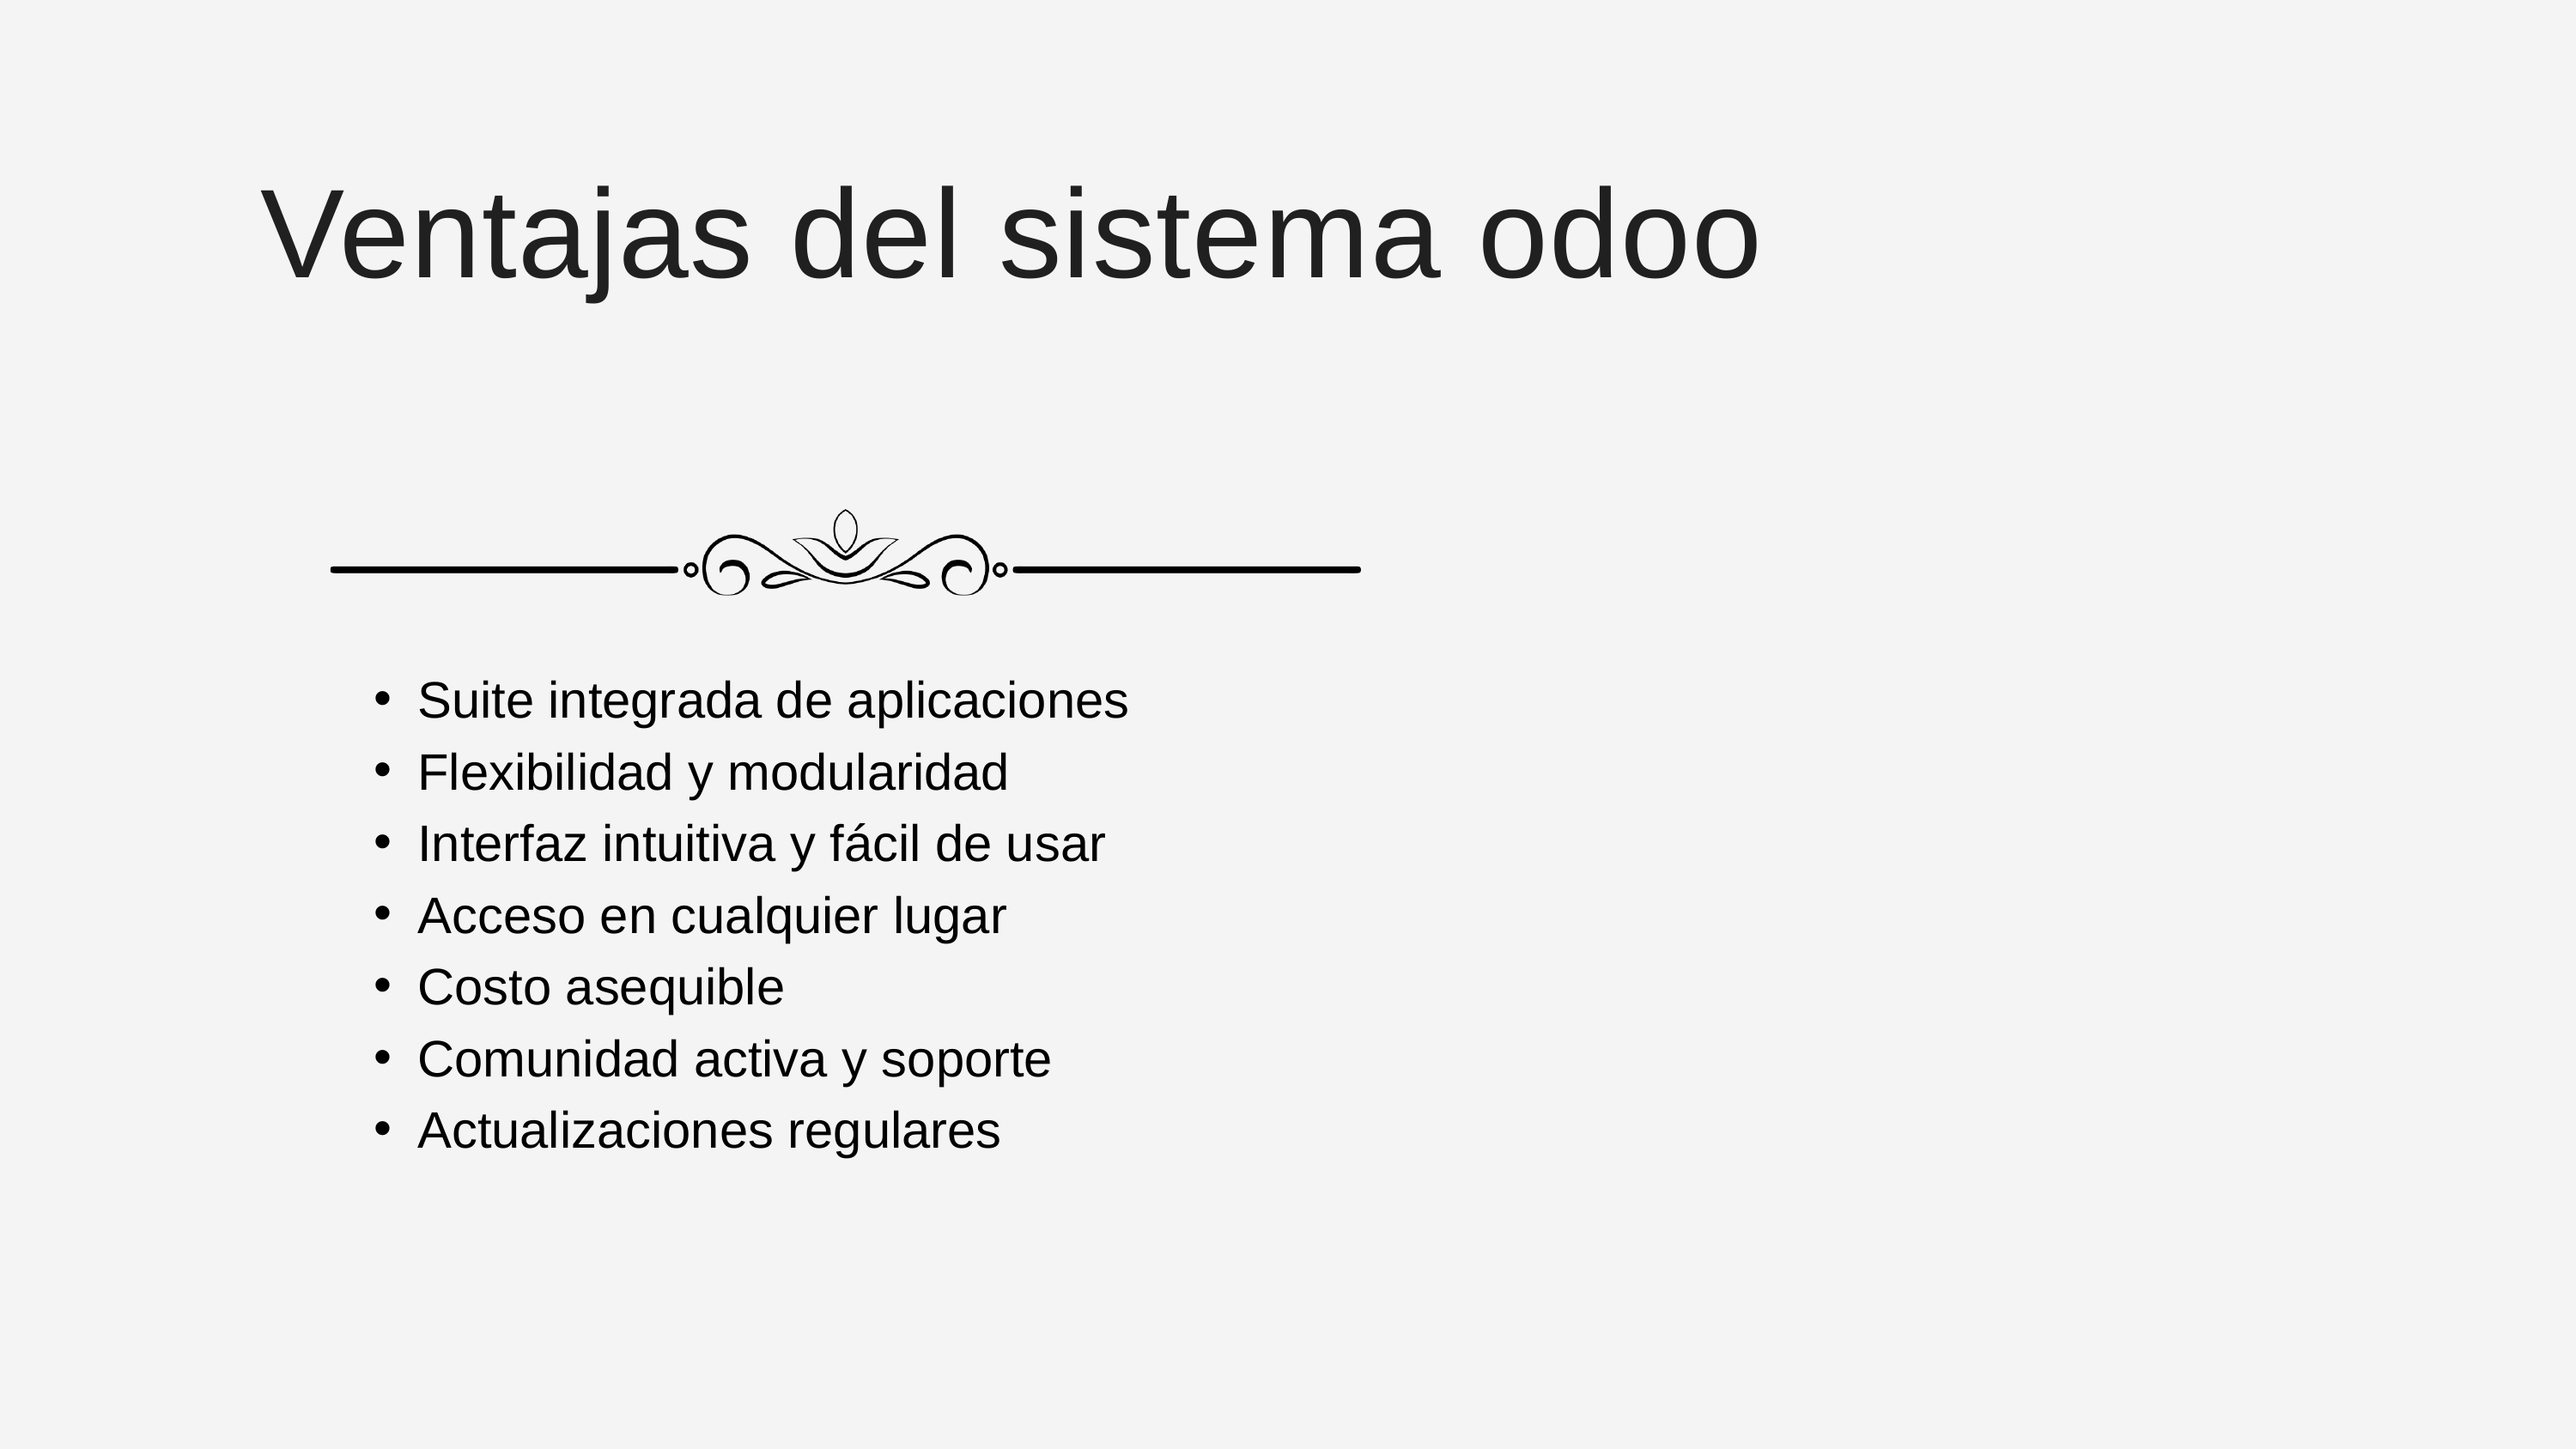

Ventajas del sistema odoo

Suite integrada de aplicaciones
Flexibilidad y modularidad
Interfaz intuitiva y fácil de usar
Acceso en cualquier lugar
Costo asequible
Comunidad activa y soporte
Actualizaciones regulares